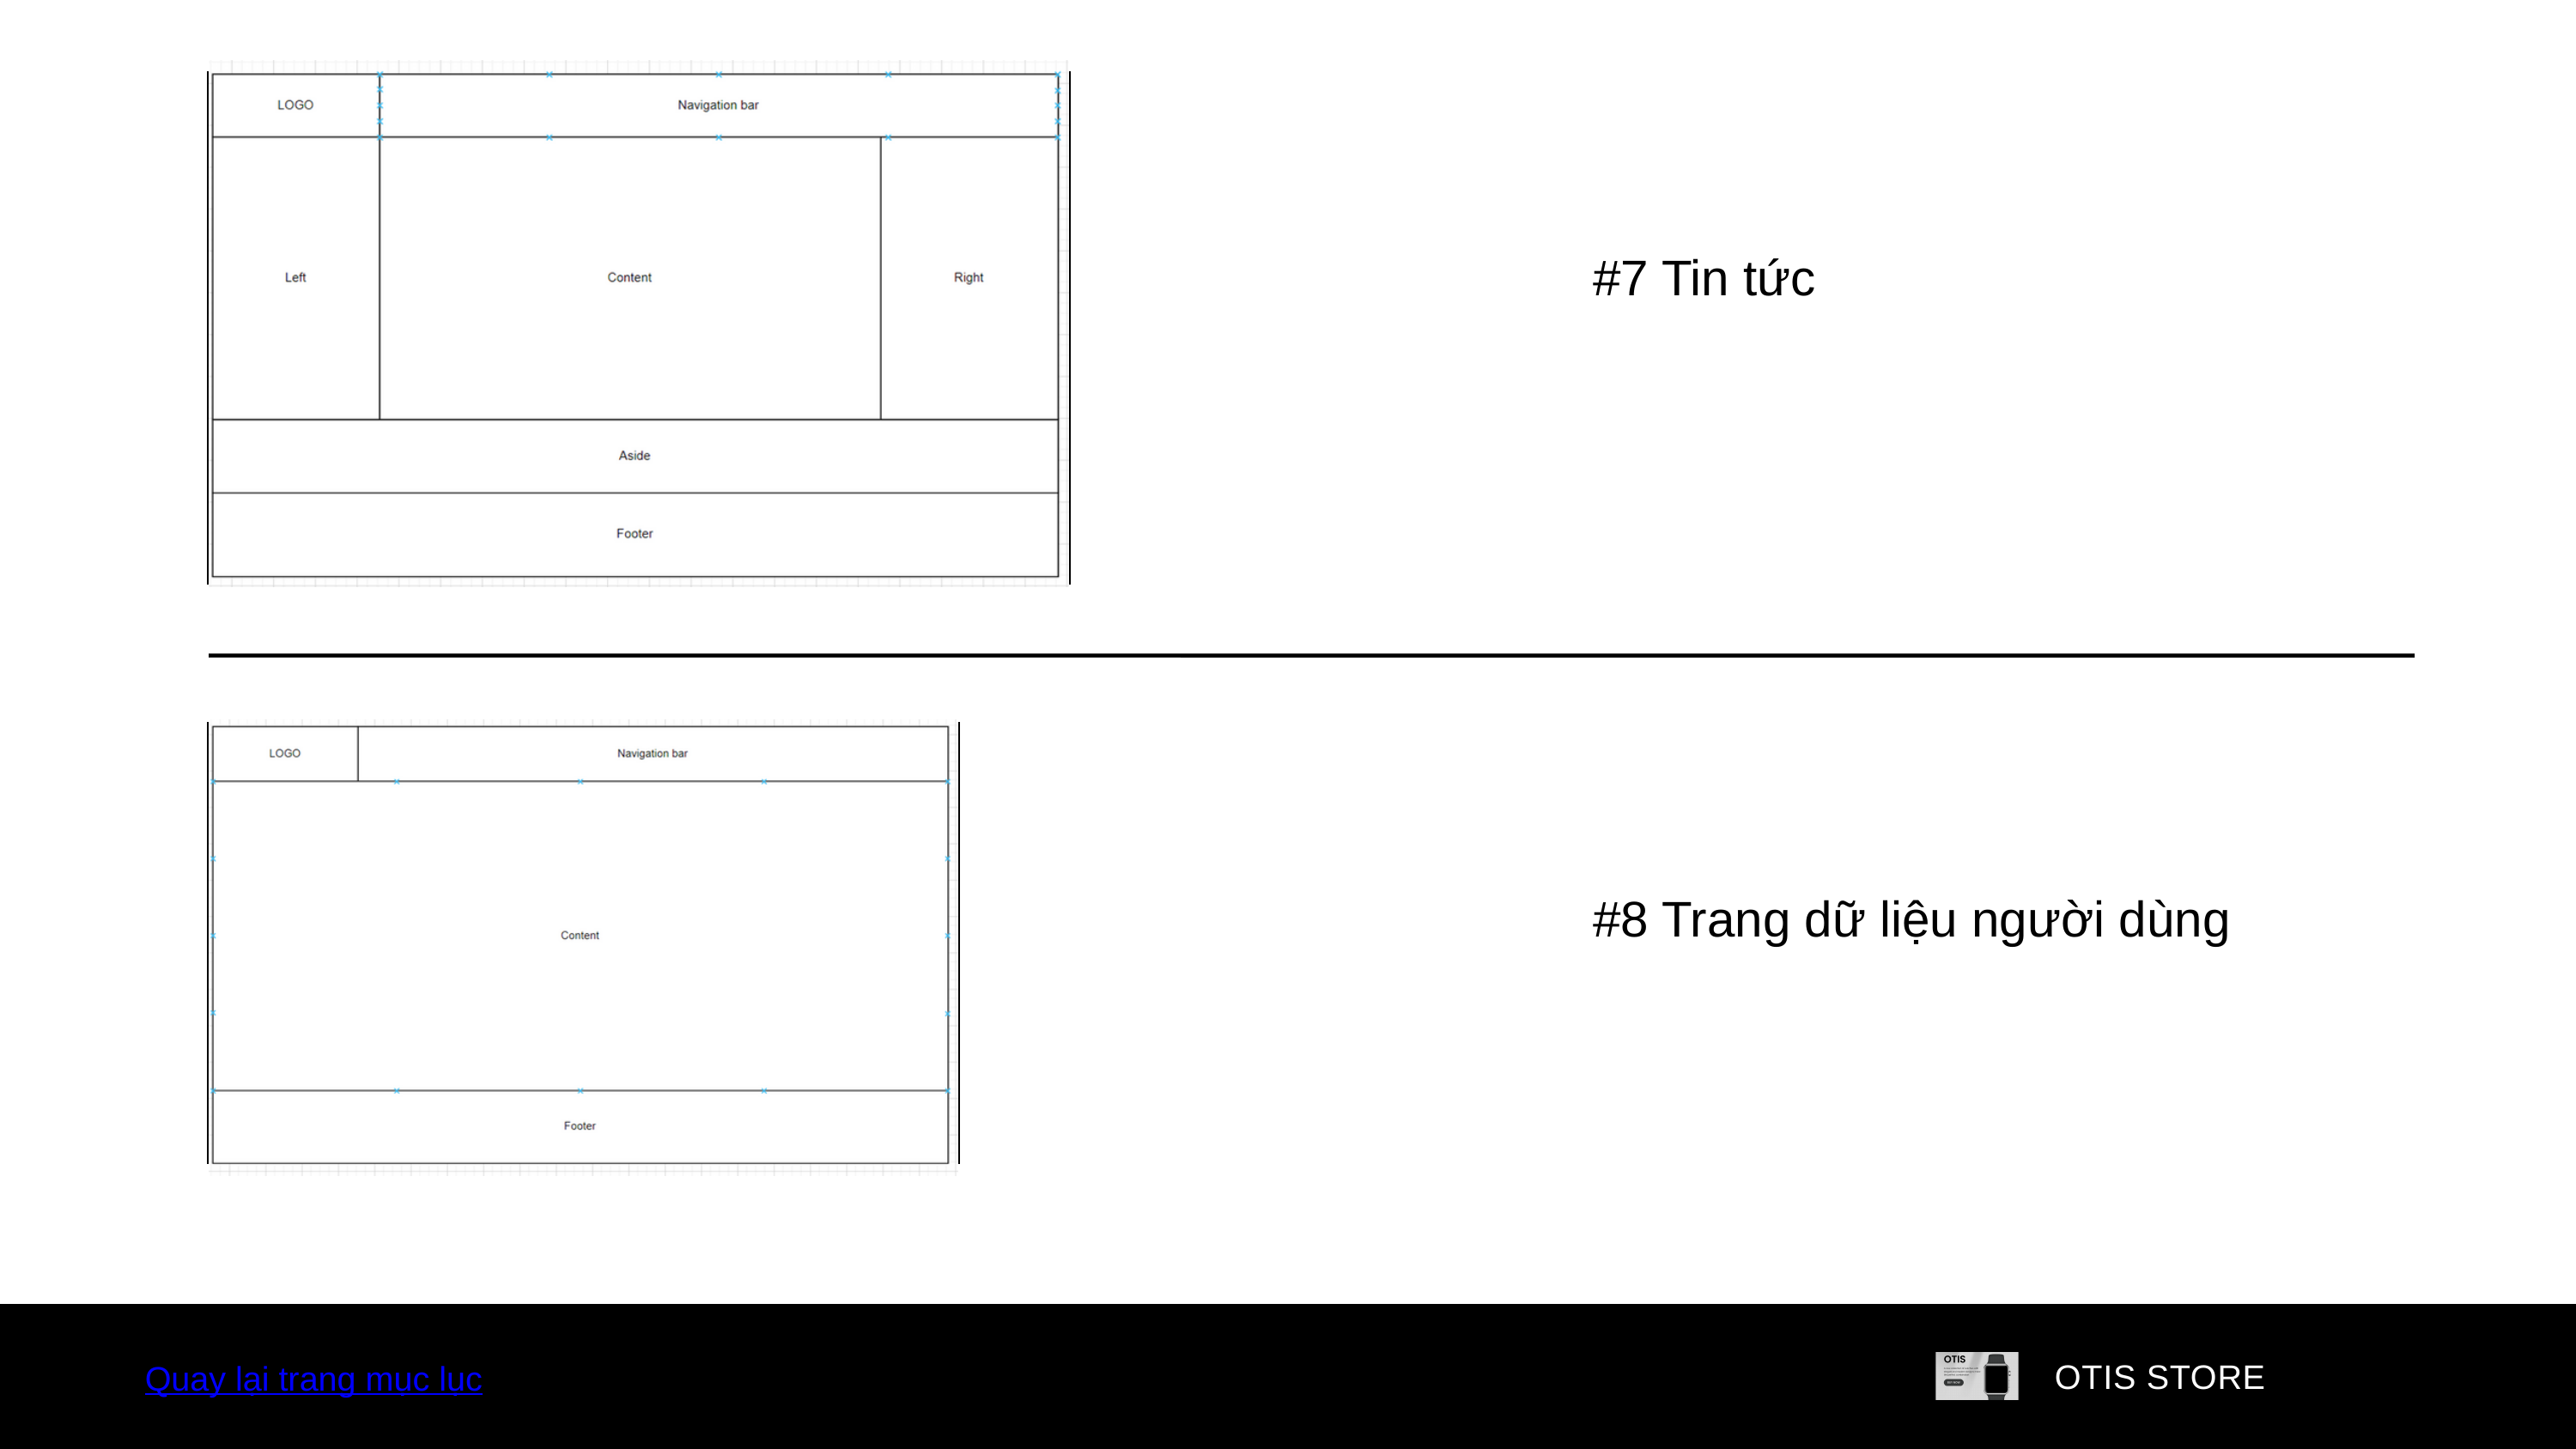

500.000
#7 Tin tức

95%
#8 Trang dữ liệu người dùng

Công ty An Nam

Quay lại trang mục lục
Quay lại trang mục lục
Quay lại trang mục lục
OTIS STORE
OTIS STORE